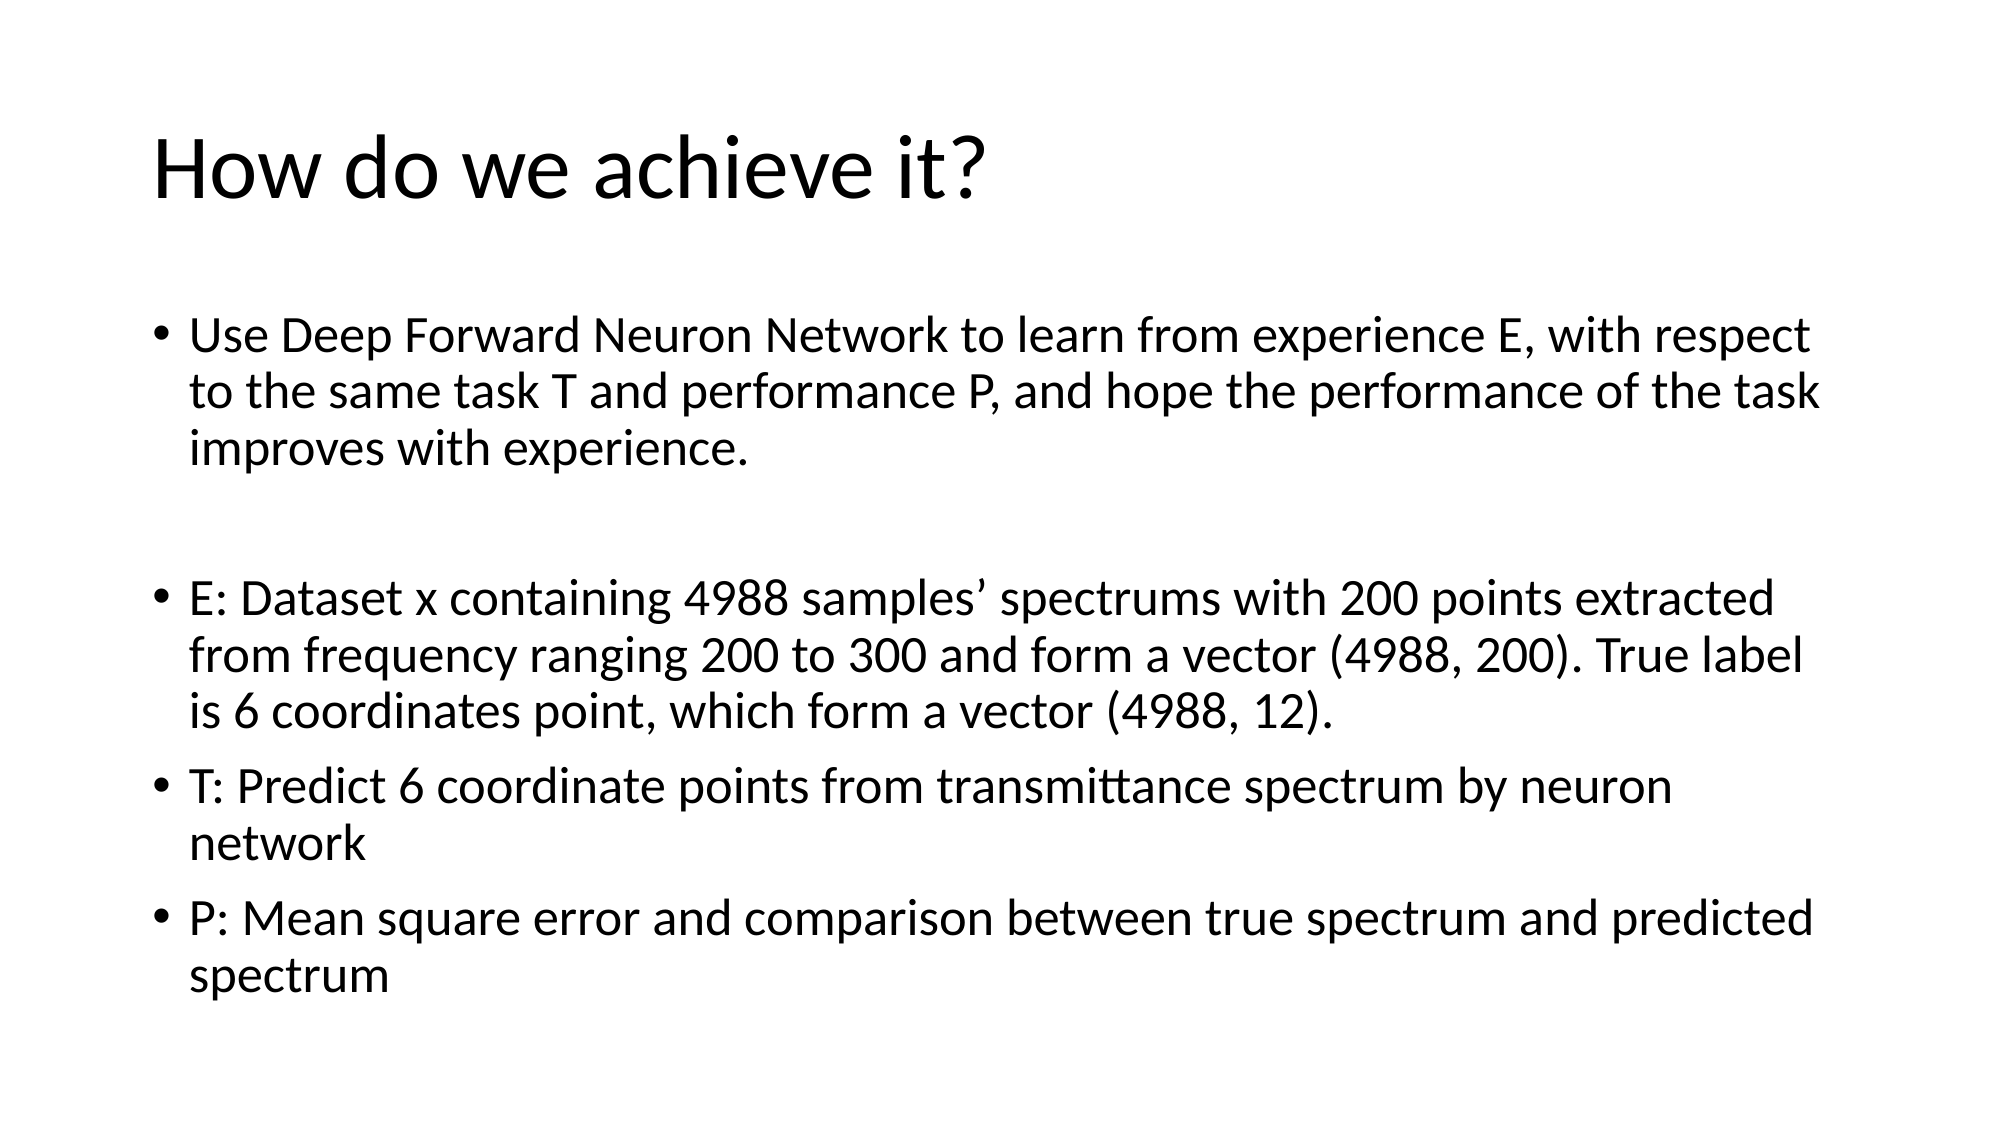

# How do we achieve it?
Use Deep Forward Neuron Network to learn from experience E, with respect to the same task T and performance P, and hope the performance of the task improves with experience.

E: Dataset x containing 4988 samples’ spectrums with 200 points extracted from frequency ranging 200 to 300 and form a vector (4988, 200). True label is 6 coordinates point, which form a vector (4988, 12).
T: Predict 6 coordinate points from transmittance spectrum by neuron network
P: Mean square error and comparison between true spectrum and predicted spectrum